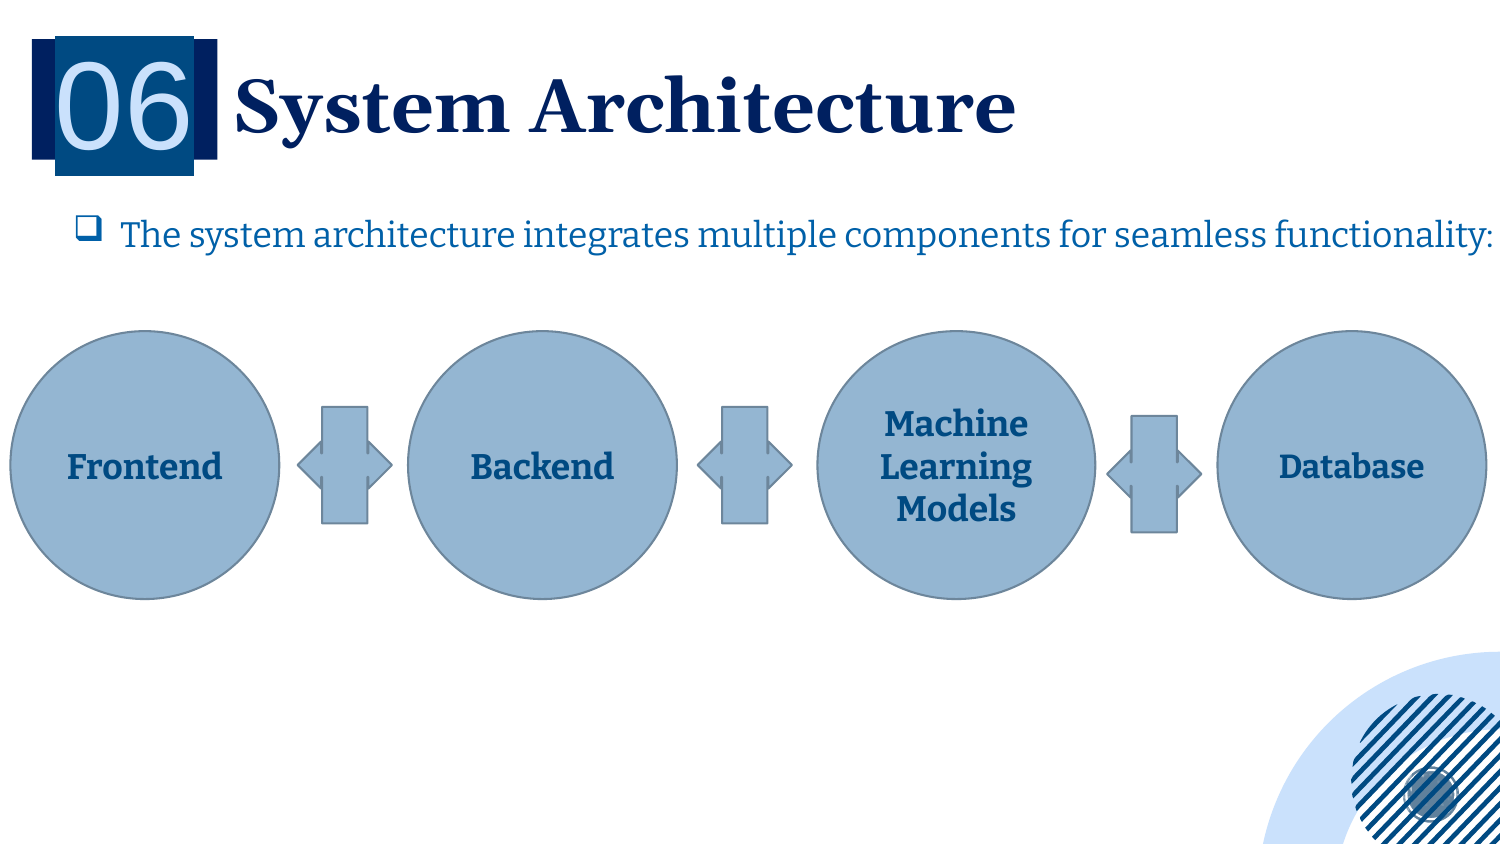

06
# System Architecture
The system architecture integrates multiple components for seamless functionality:
Backend
Database
Frontend
Machine Learning Models